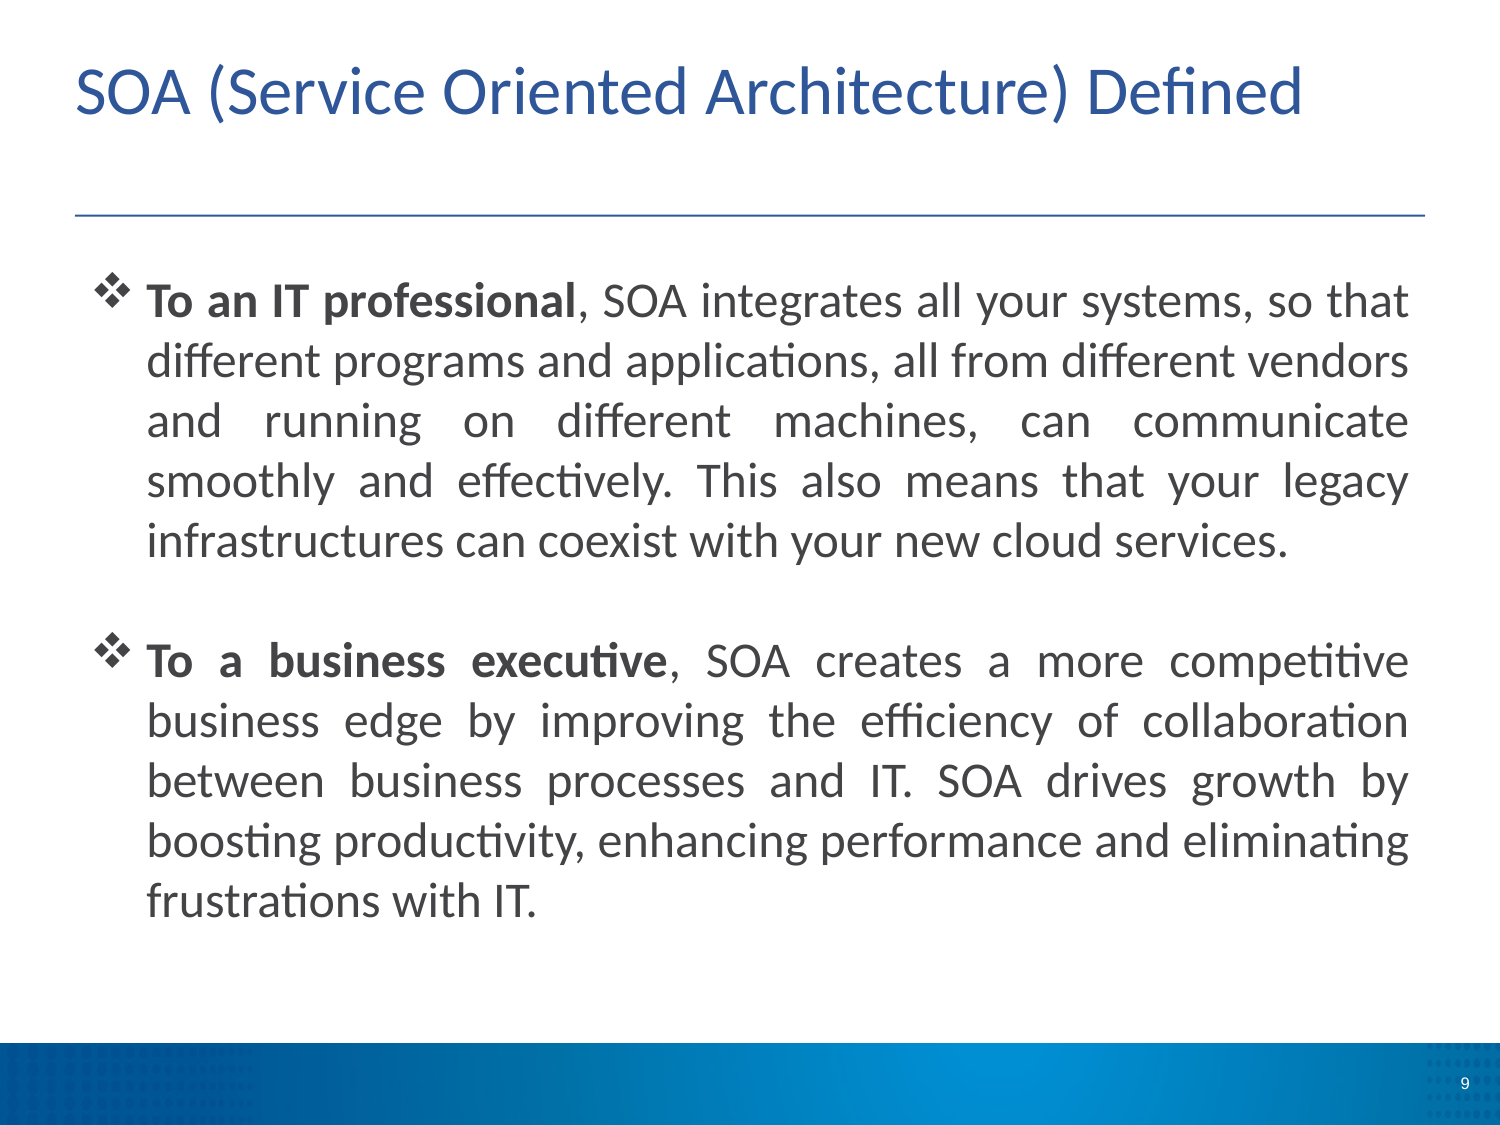

# SOA (Service Oriented Architecture) Defined
To an IT professional, SOA integrates all your systems, so that different programs and applications, all from different vendors and running on different machines, can communicate smoothly and effectively. This also means that your legacy infrastructures can coexist with your new cloud services.

To a business executive, SOA creates a more competitive business edge by improving the efficiency of collaboration between business processes and IT. SOA drives growth by boosting productivity, enhancing performance and eliminating frustrations with IT.